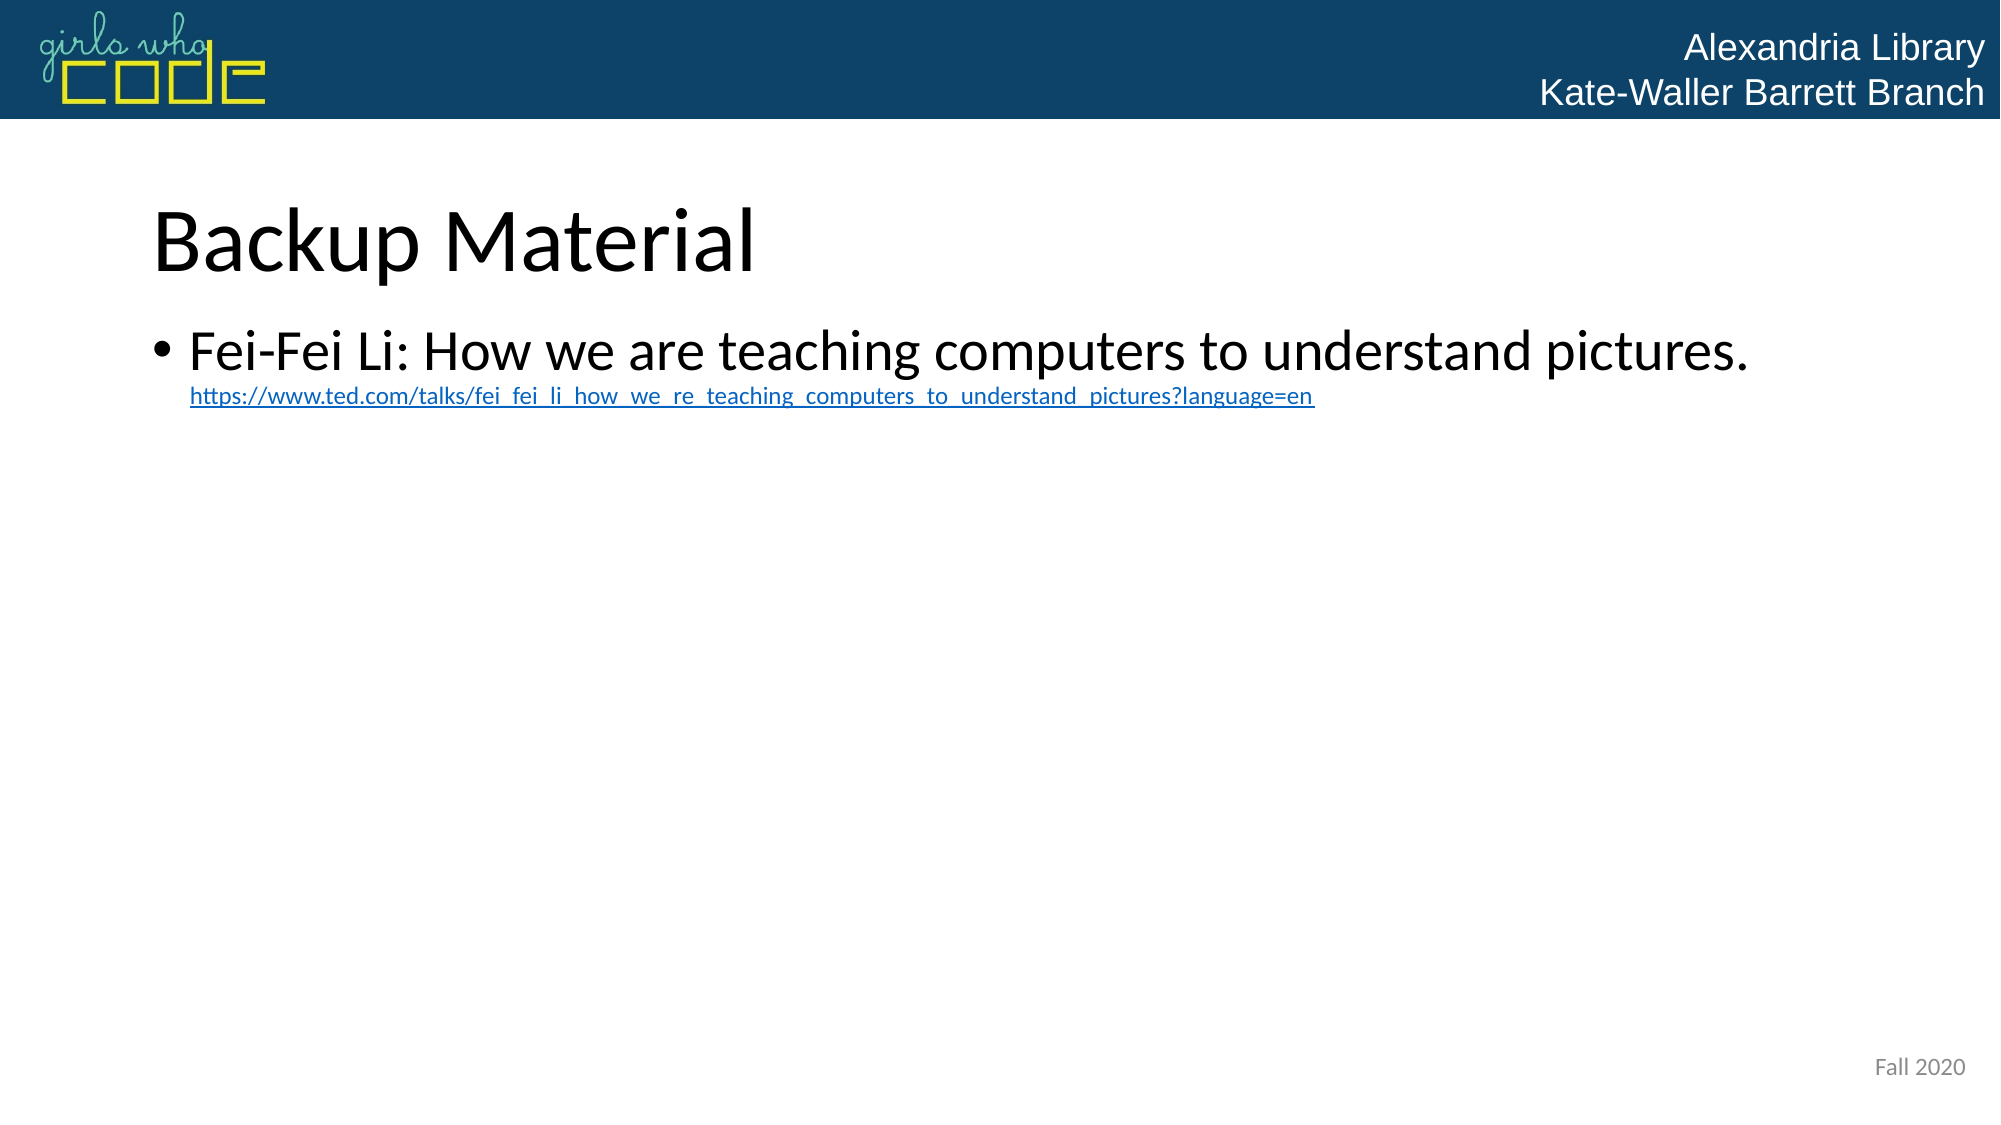

# Backup Material
Fei-Fei Li: How we are teaching computers to understand pictures. https://www.ted.com/talks/fei_fei_li_how_we_re_teaching_computers_to_understand_pictures?language=en
Fall 2020